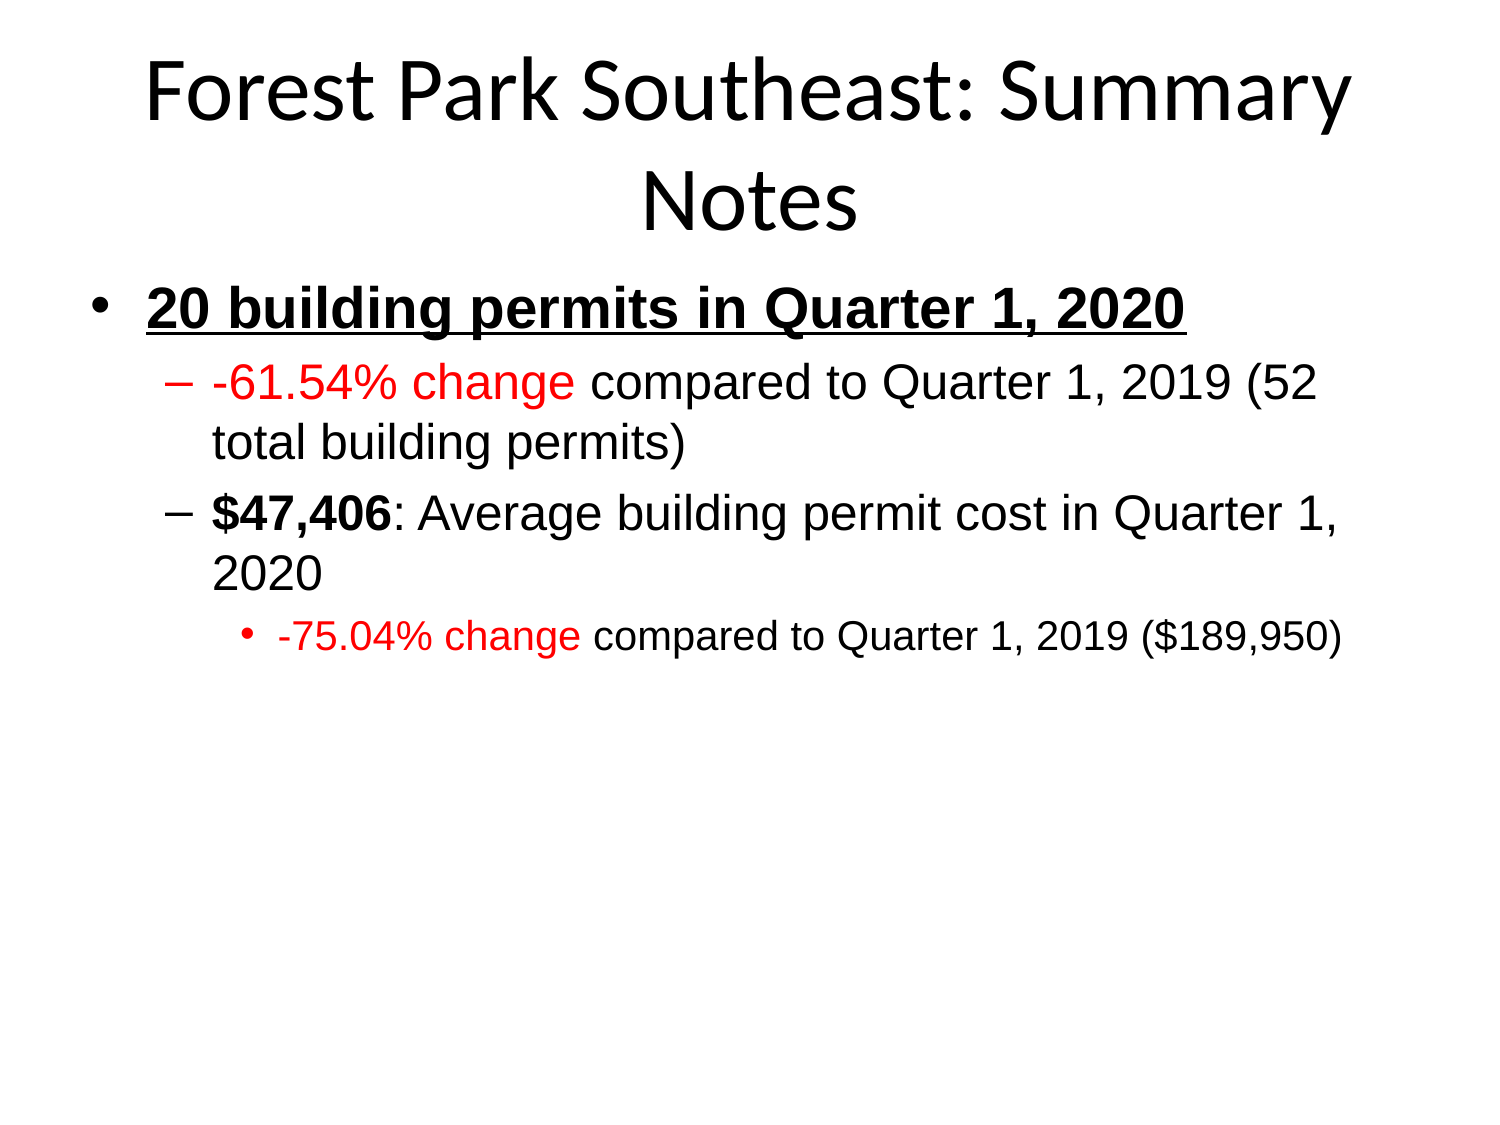

# Forest Park Southeast: Summary Notes
20 building permits in Quarter 1, 2020
-61.54% change compared to Quarter 1, 2019 (52 total building permits)
$47,406: Average building permit cost in Quarter 1, 2020
-75.04% change compared to Quarter 1, 2019 ($189,950)